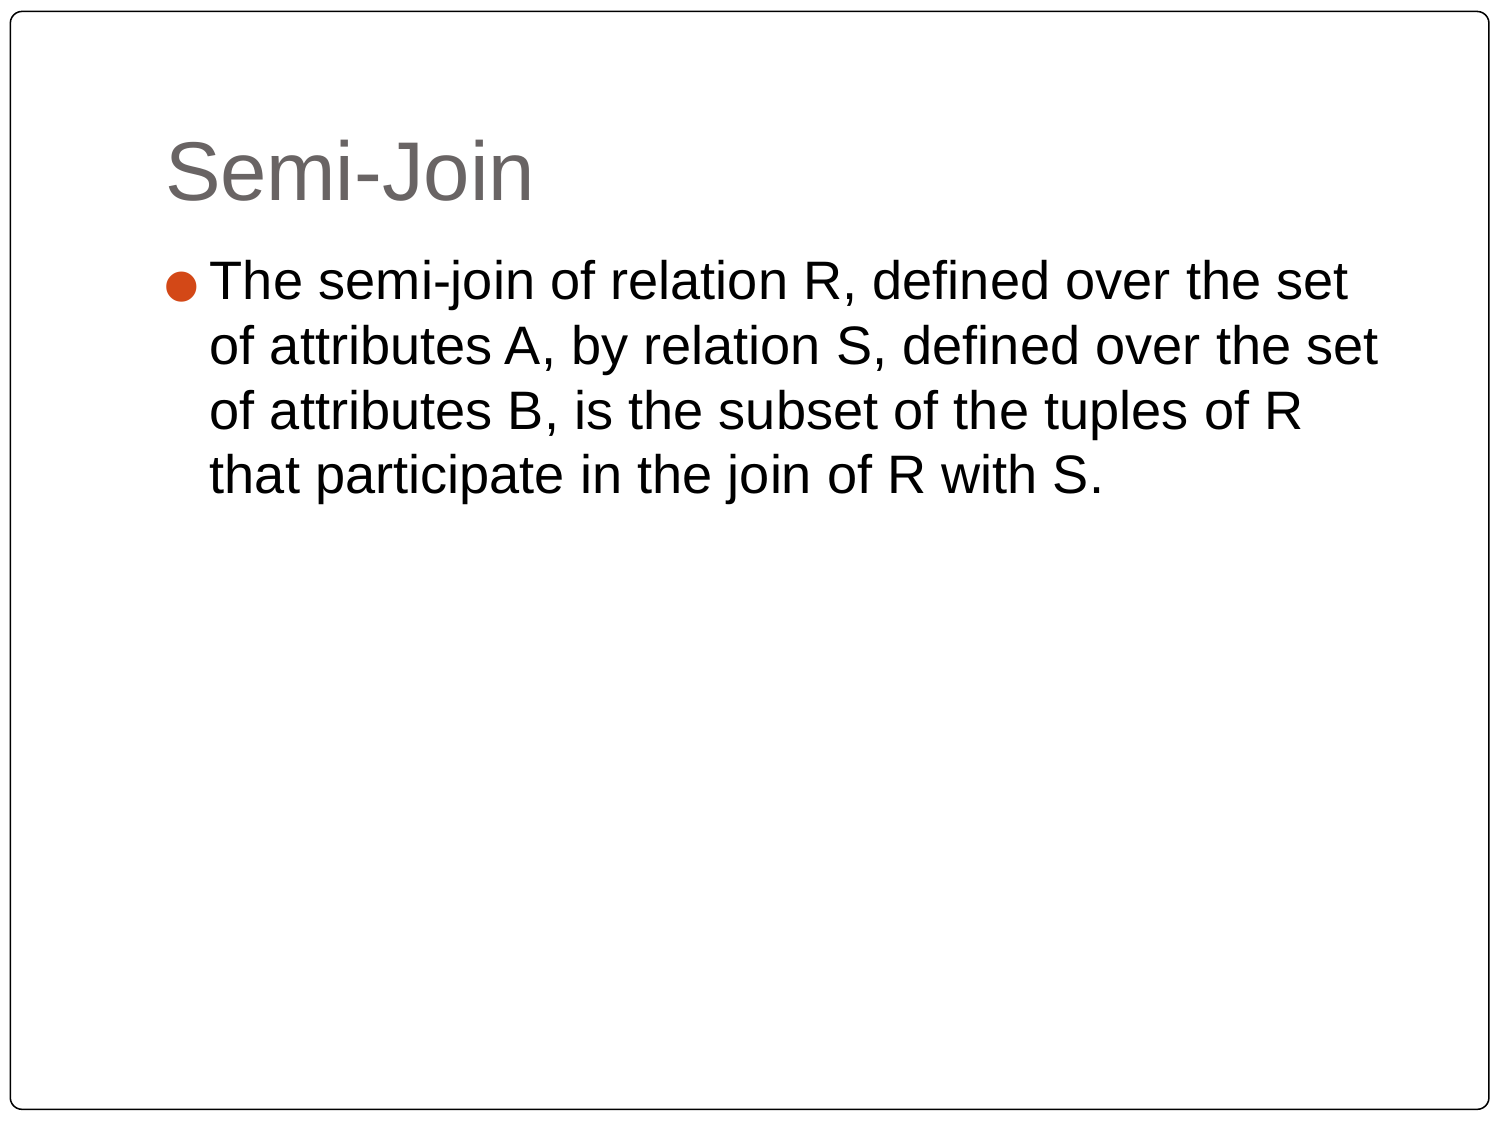

# Semi-Join
The semi-join of relation R, defined over the set of attributes A, by relation S, defined over the set of attributes B, is the subset of the tuples of R that participate in the join of R with S.